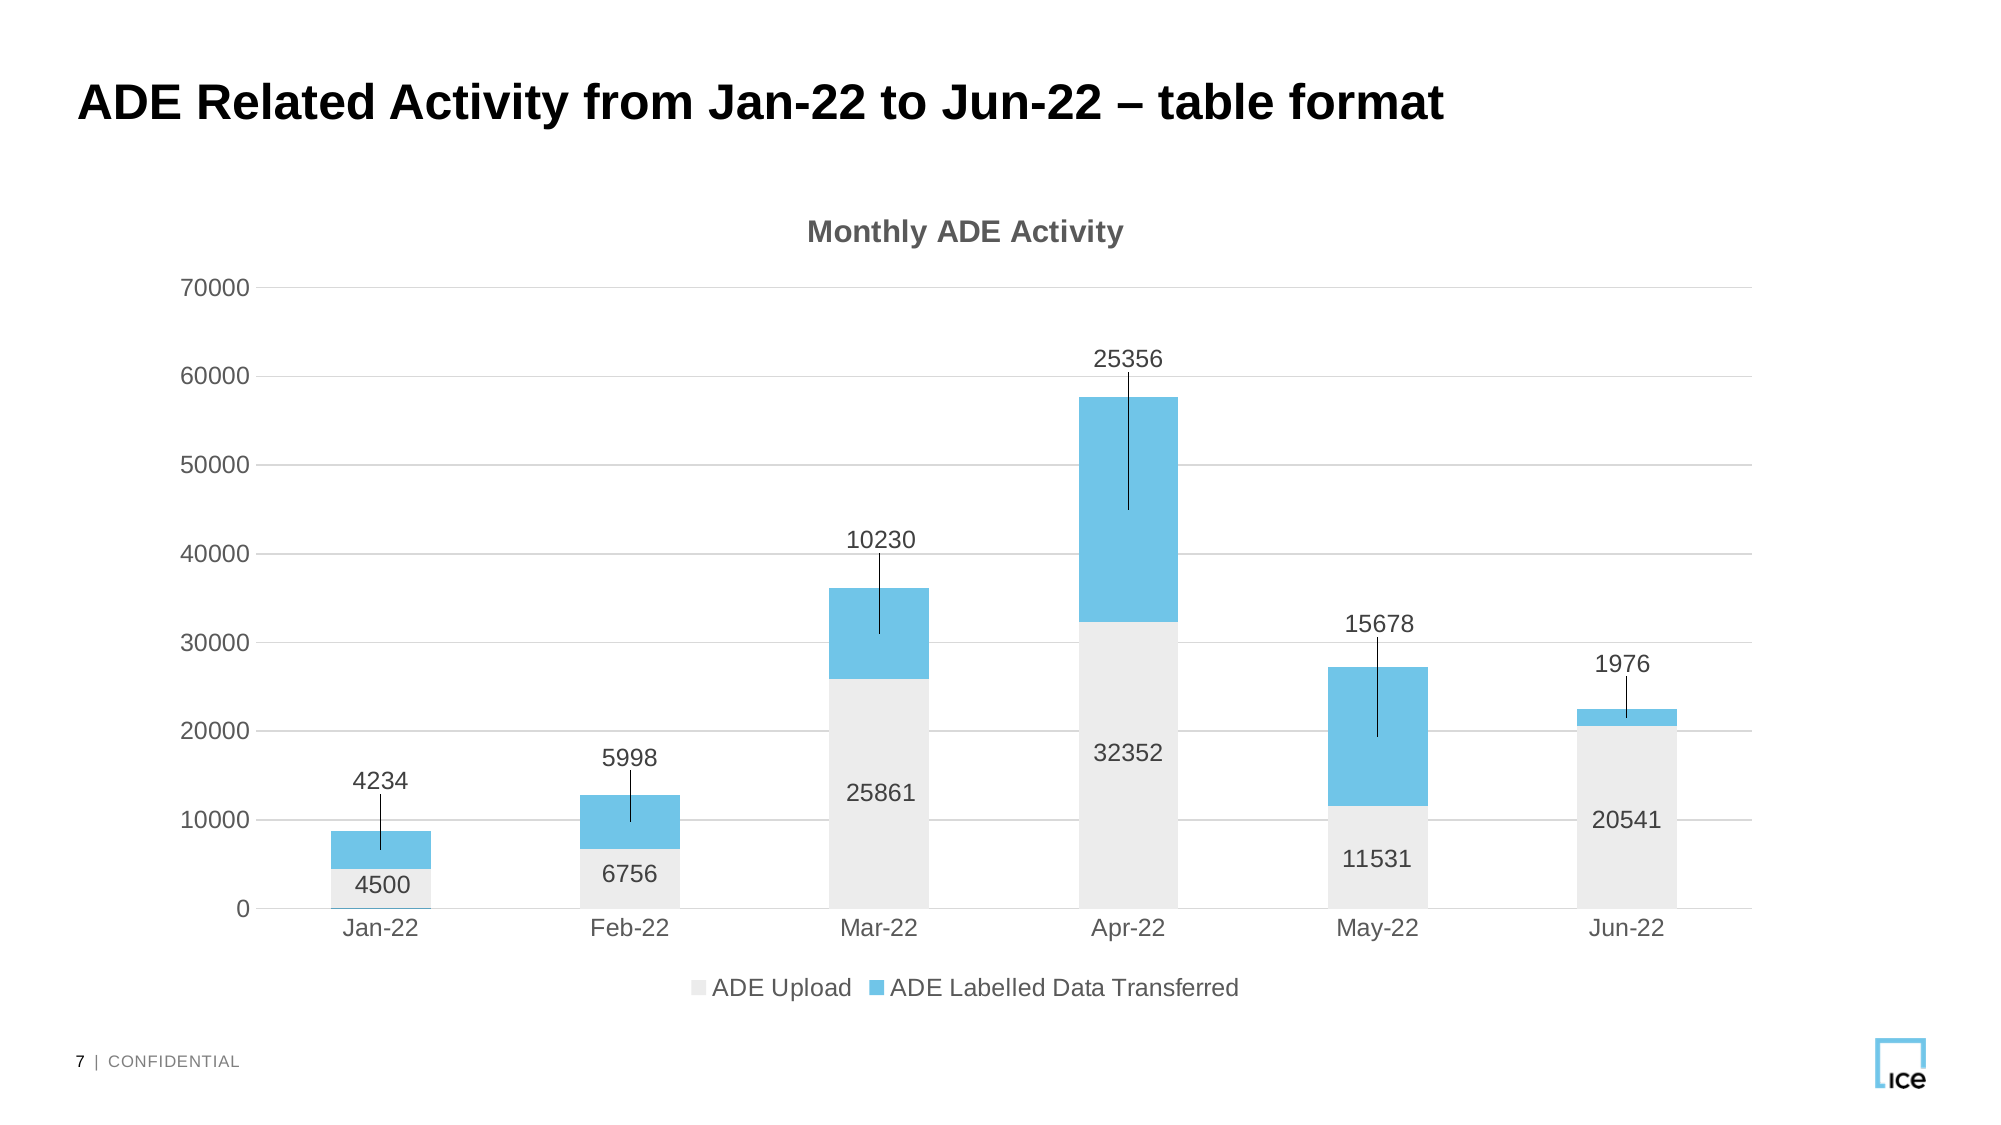

# ADE Related Activity from Jan-22 to Jun-22 – table format

[unsupported chart]